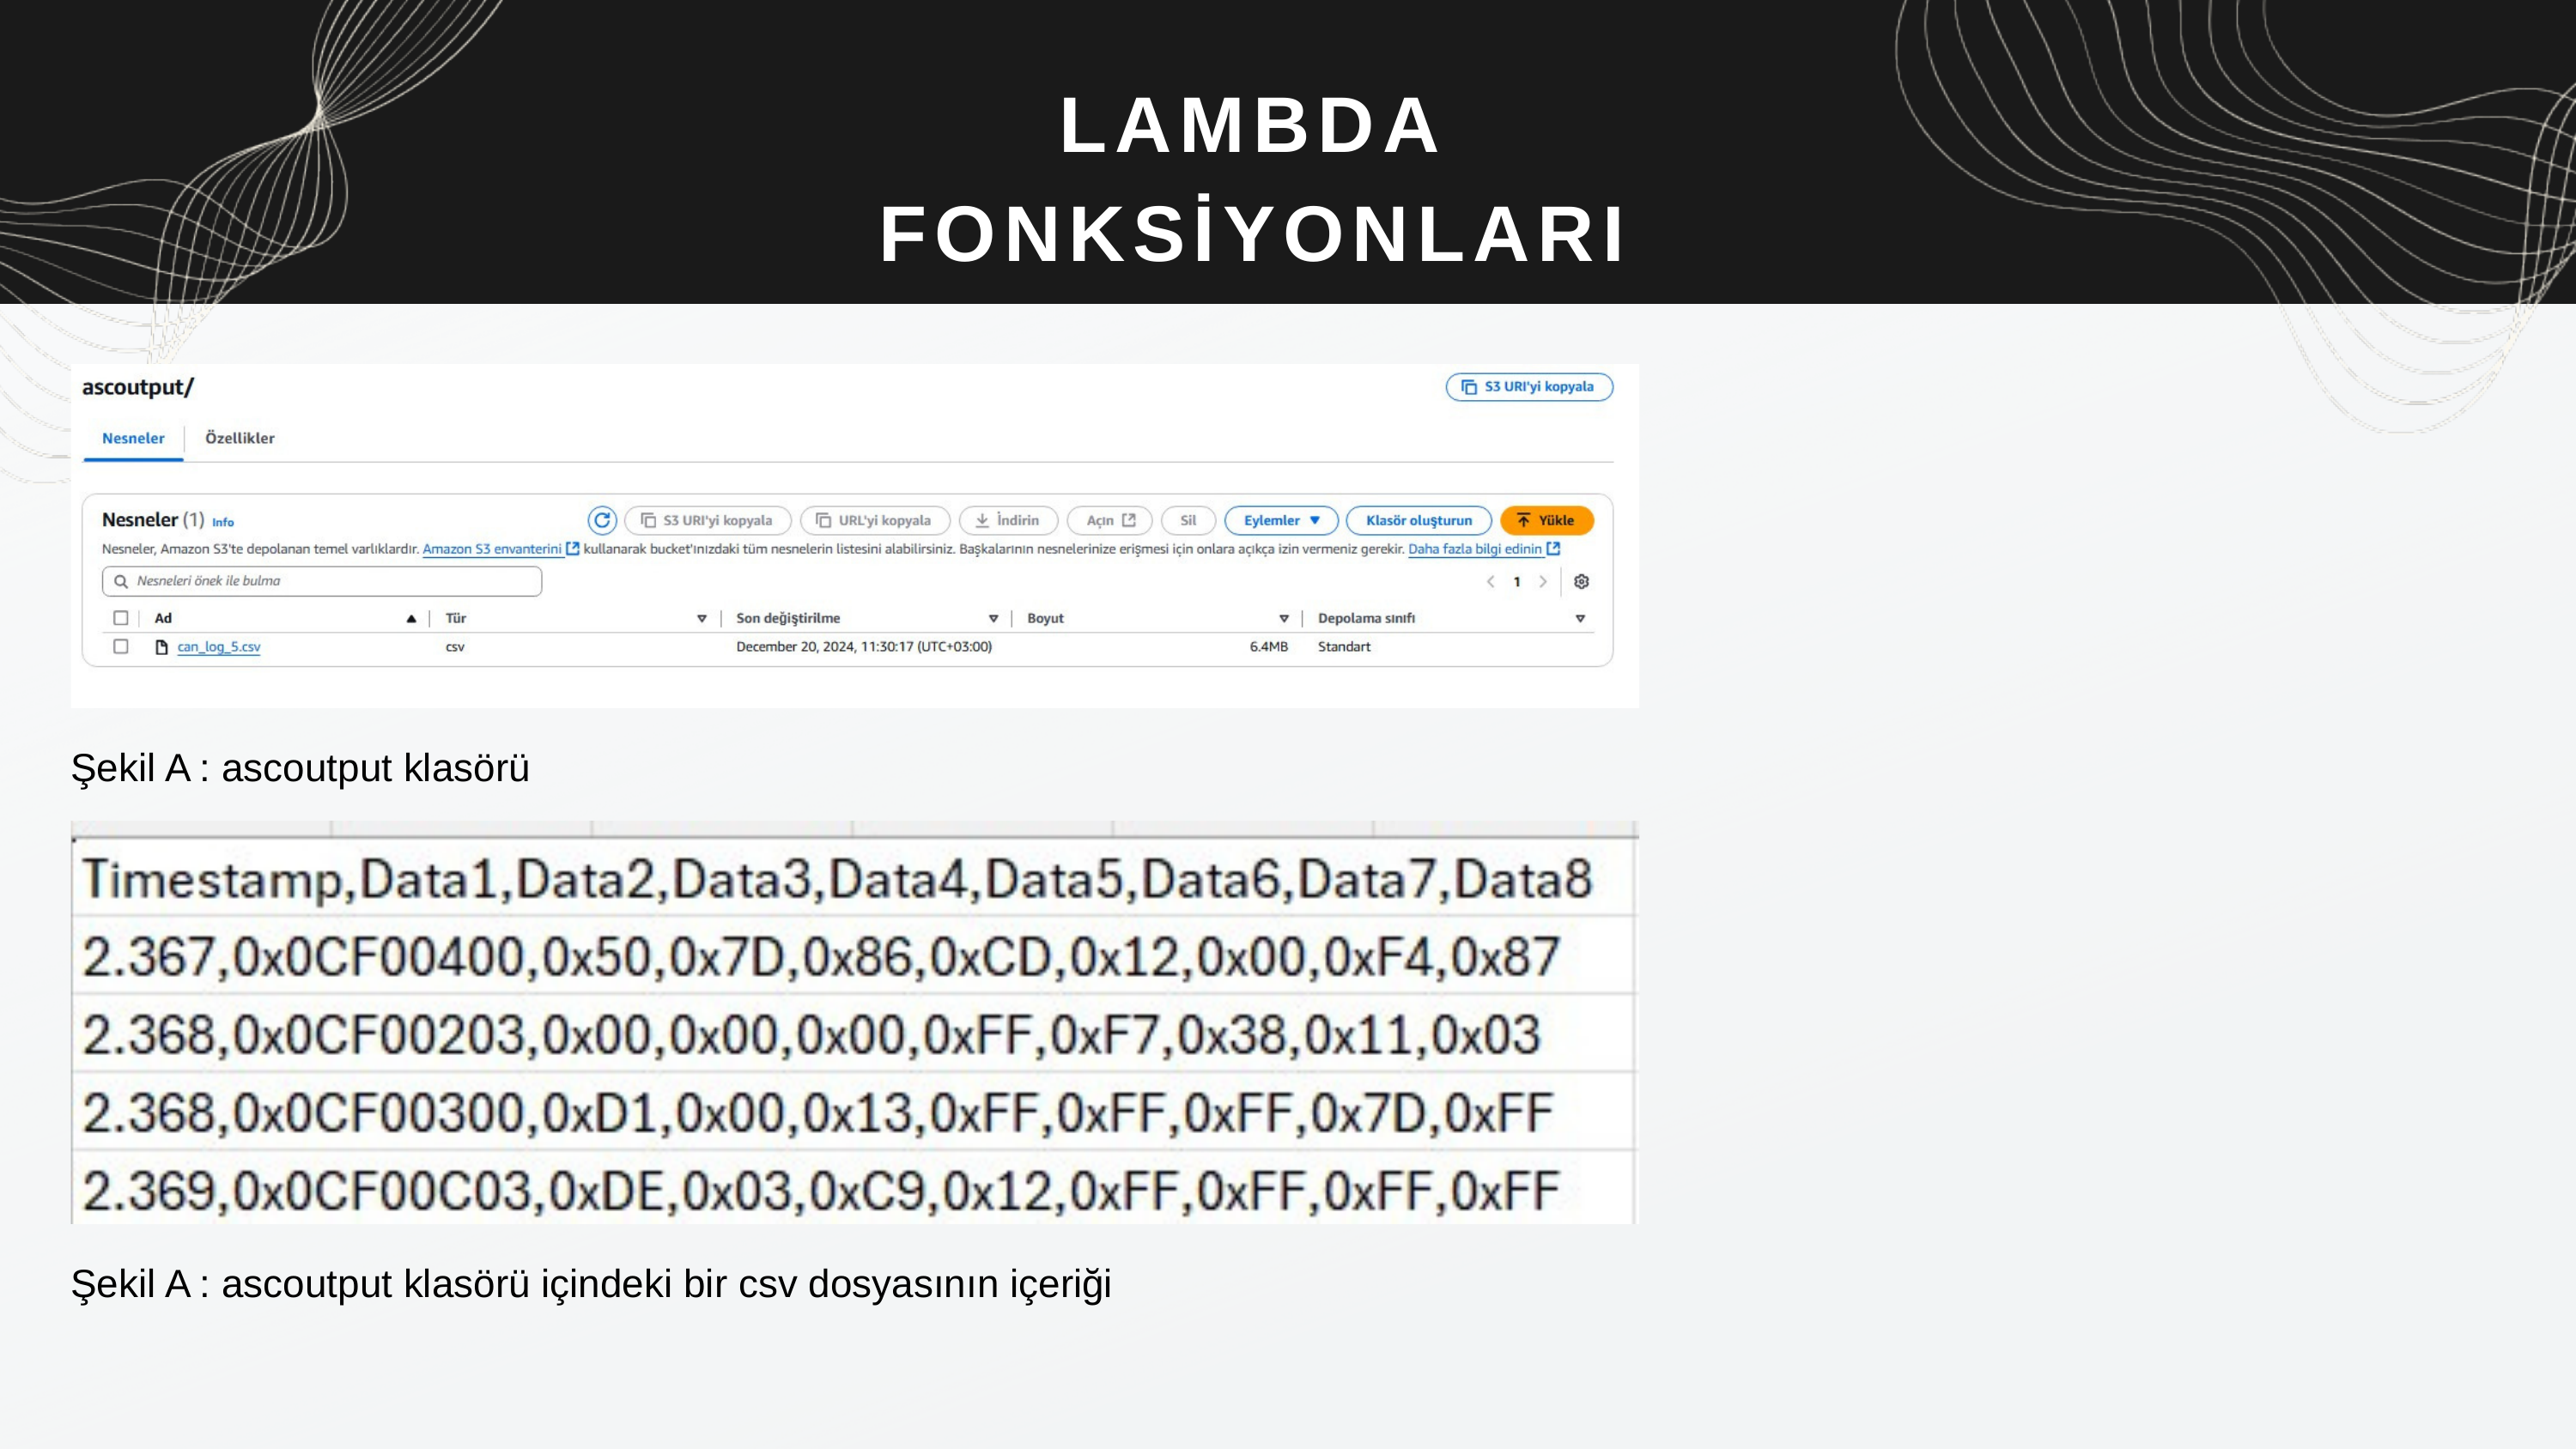

LAMBDA FONKSİYONLARI

Şekil A : ascoutput klasörü

Şekil A : ascoutput klasörü içindeki bir csv dosyasının içeriği